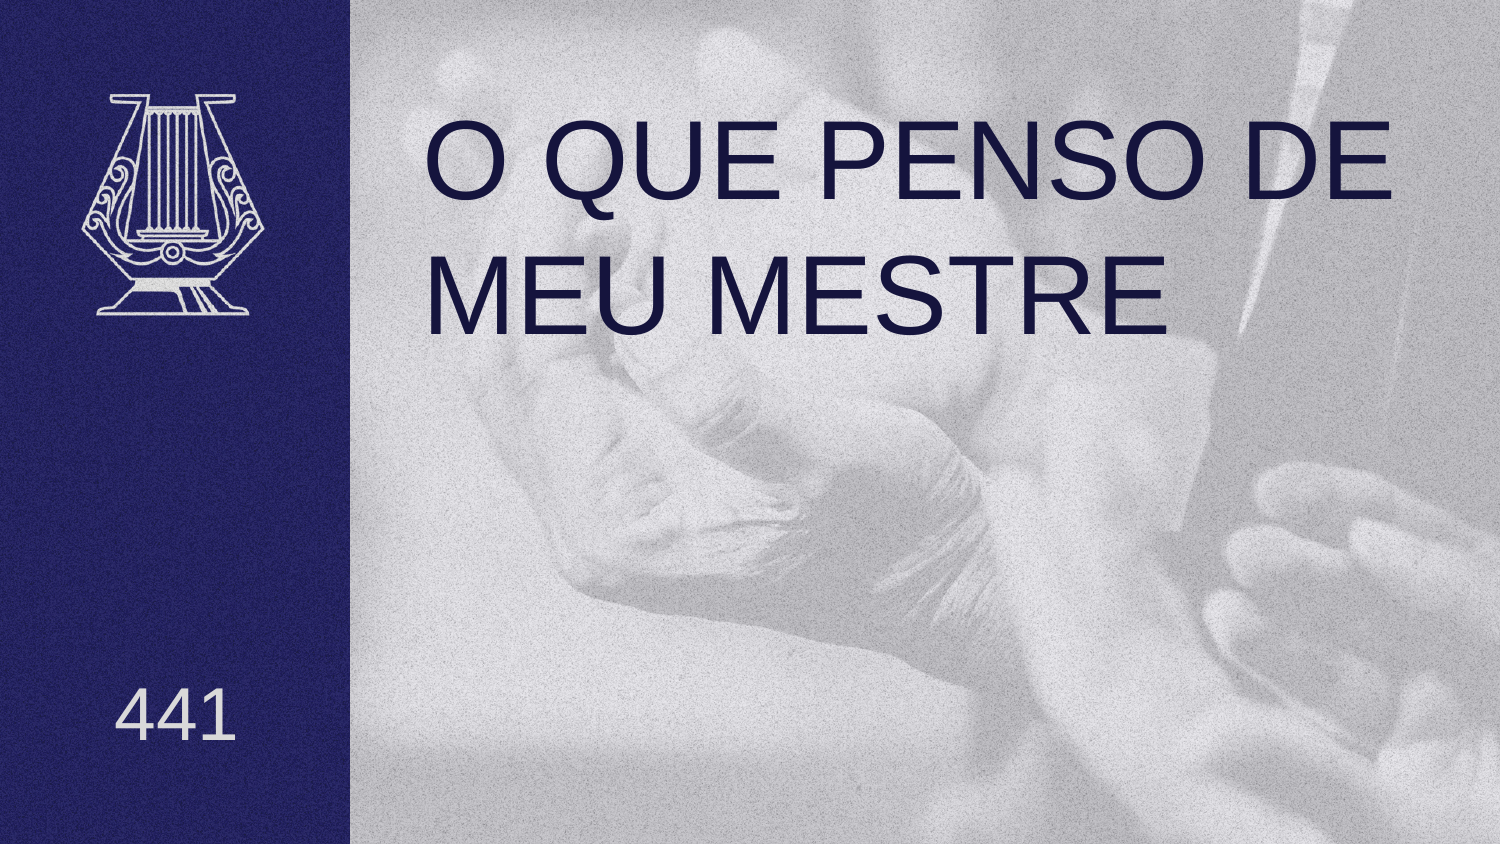

# O QUE PENSO DE MEU MESTRE
441